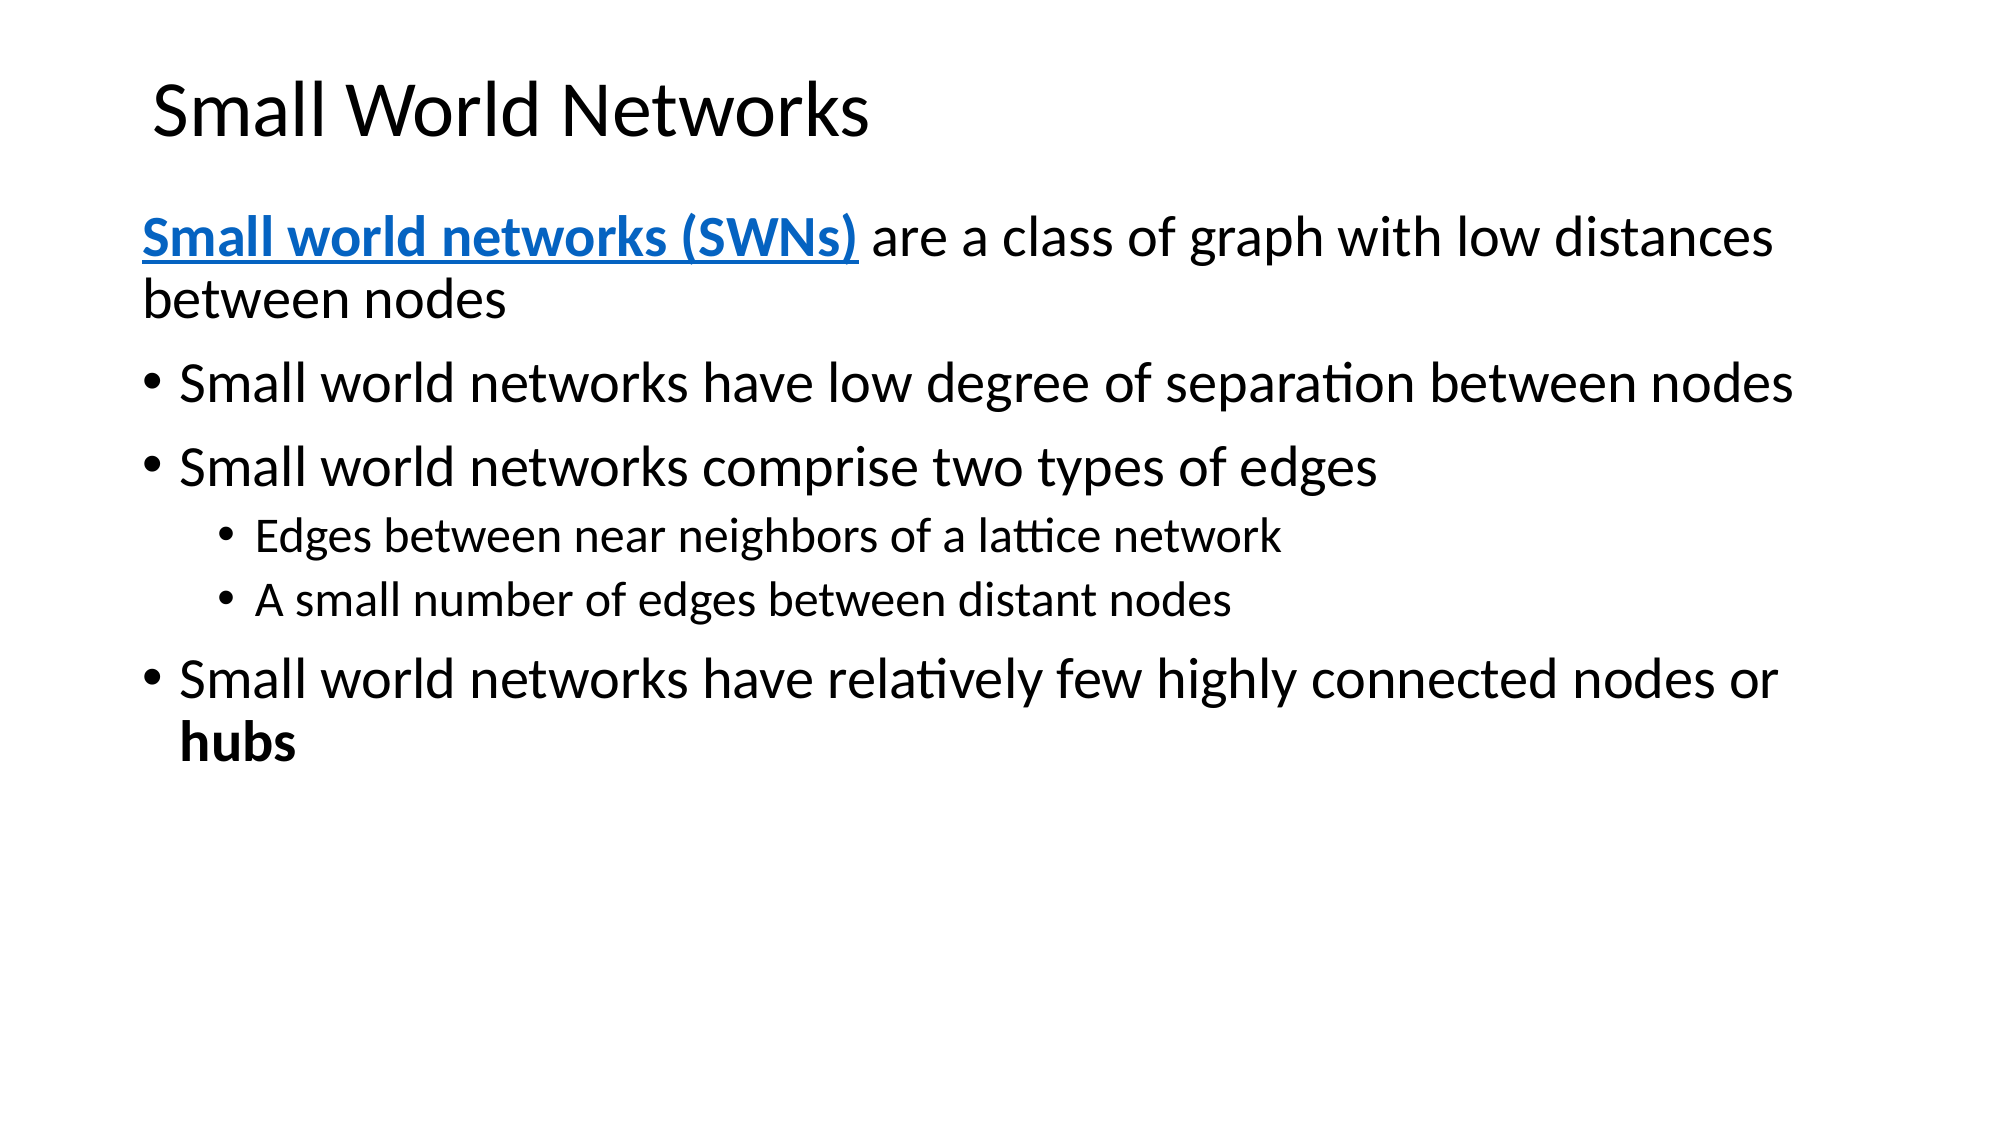

# Small World Networks
Small world networks (SWNs) are a class of graph with low distances between nodes
Small world networks have low degree of separation between nodes
Small world networks comprise two types of edges
Edges between near neighbors of a lattice network
A small number of edges between distant nodes
Small world networks have relatively few highly connected nodes or hubs